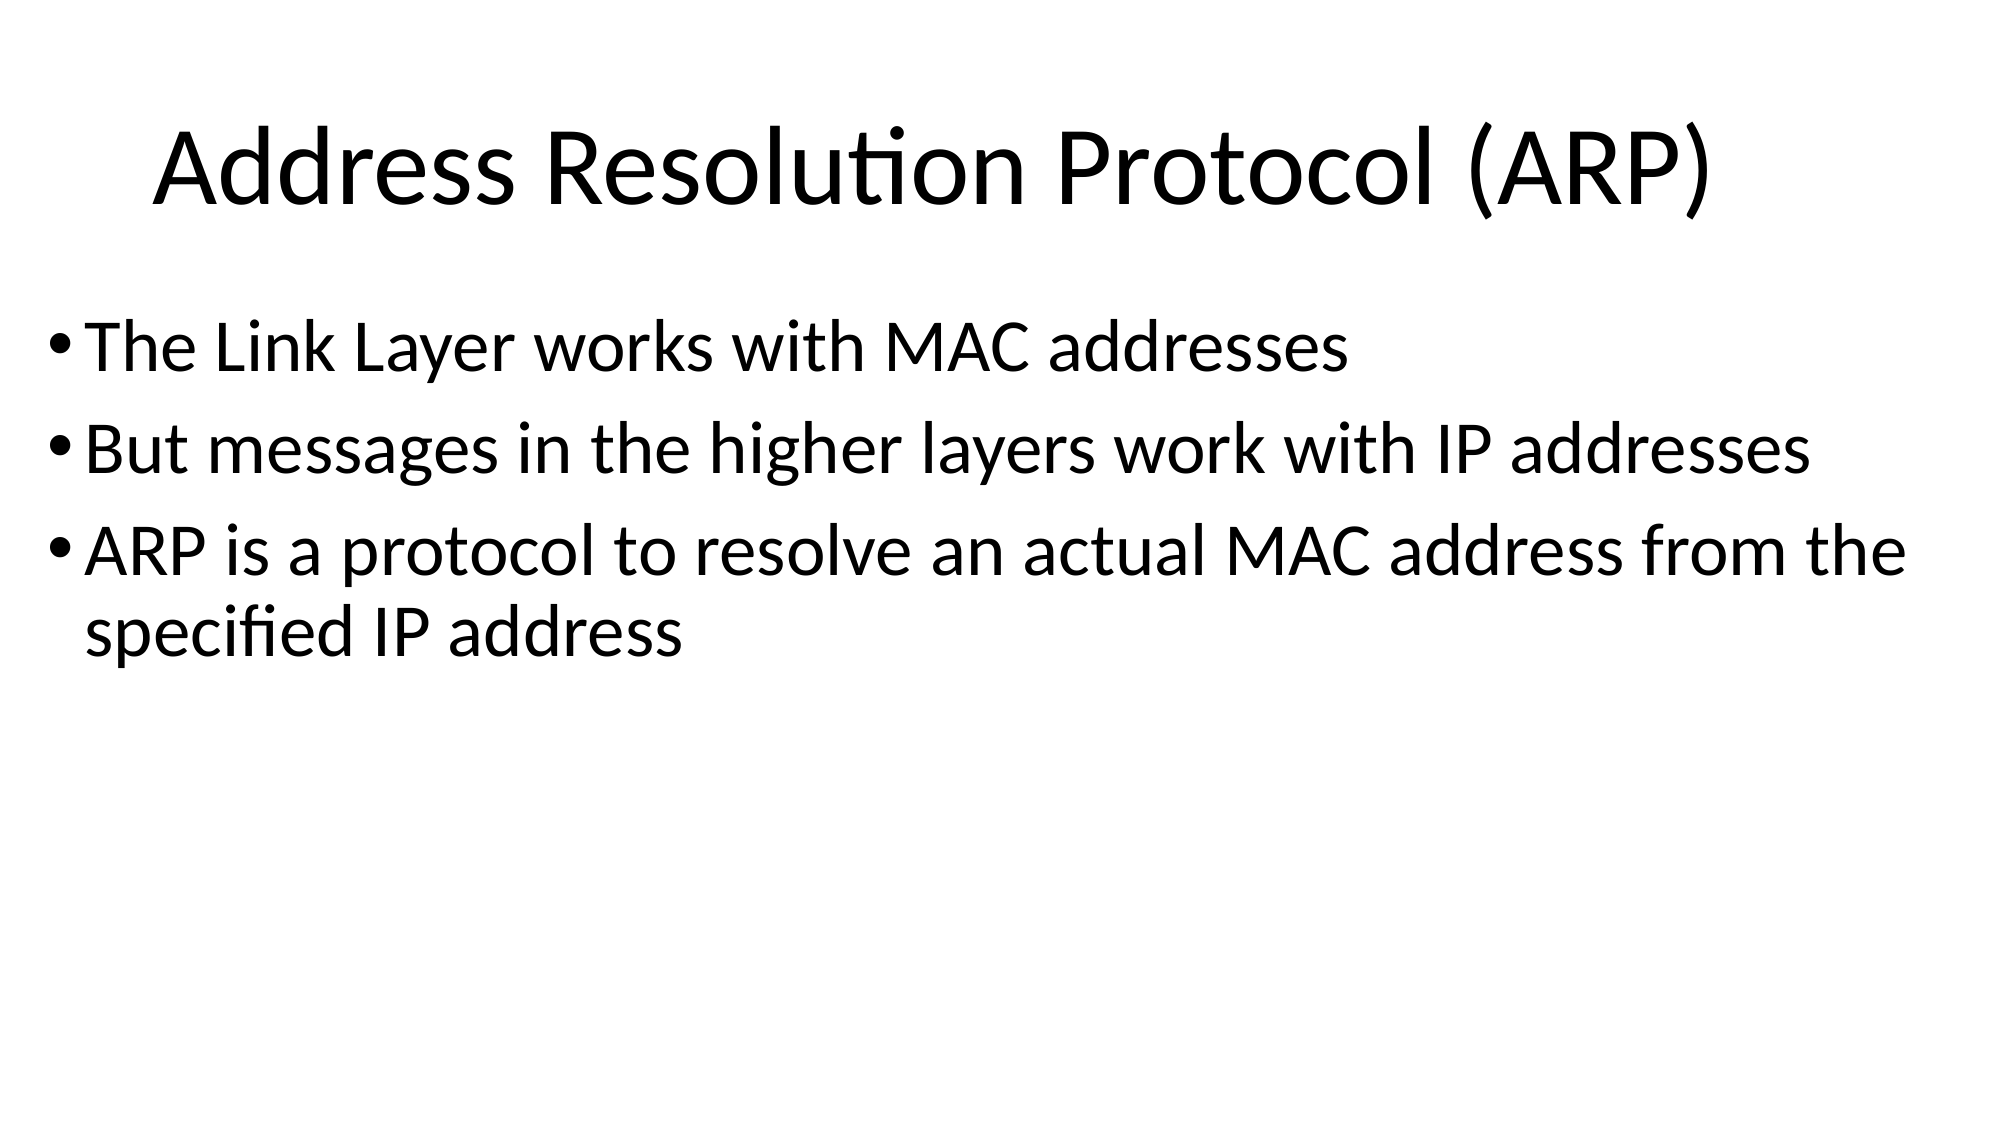

# Address Resolution Protocol (ARP)
The Link Layer works with MAC addresses
But messages in the higher layers work with IP addresses
ARP is a protocol to resolve an actual MAC address from the specified IP address